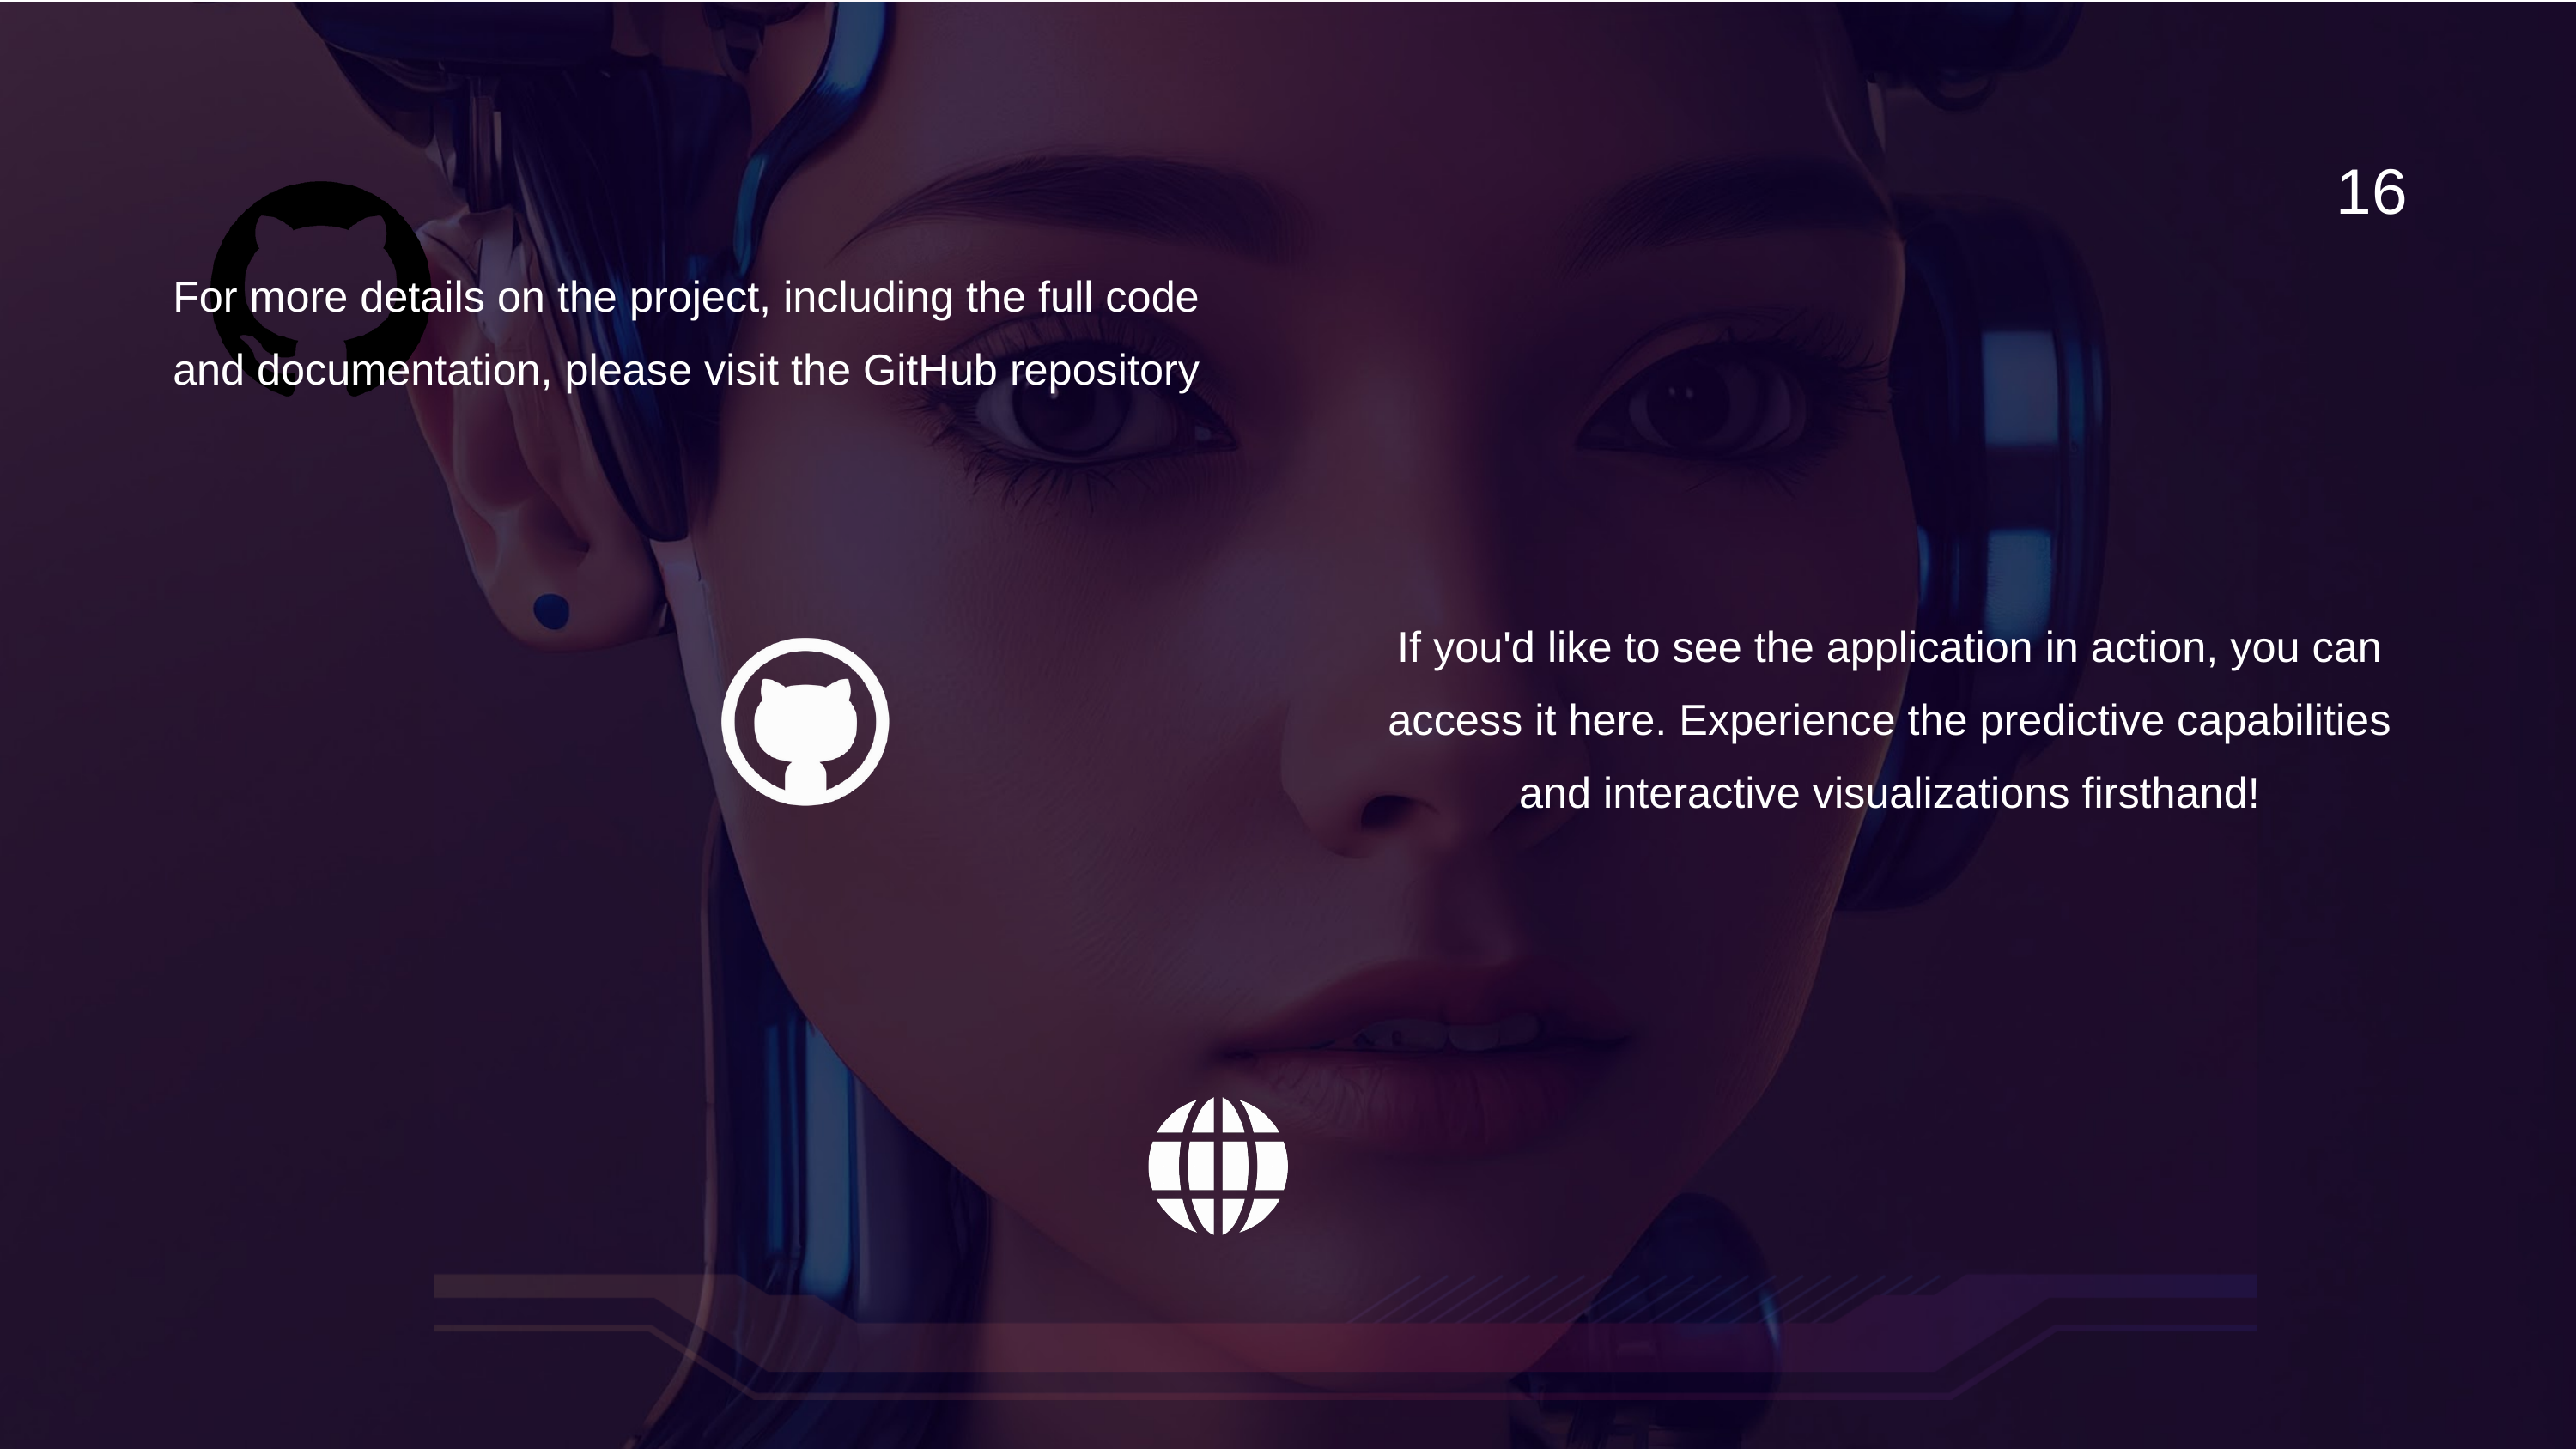

16

For more details on the project, including the full code and documentation, please visit the GitHub repository
If you'd like to see the application in action, you can access it here. Experience the predictive capabilities and interactive visualizations firsthand!